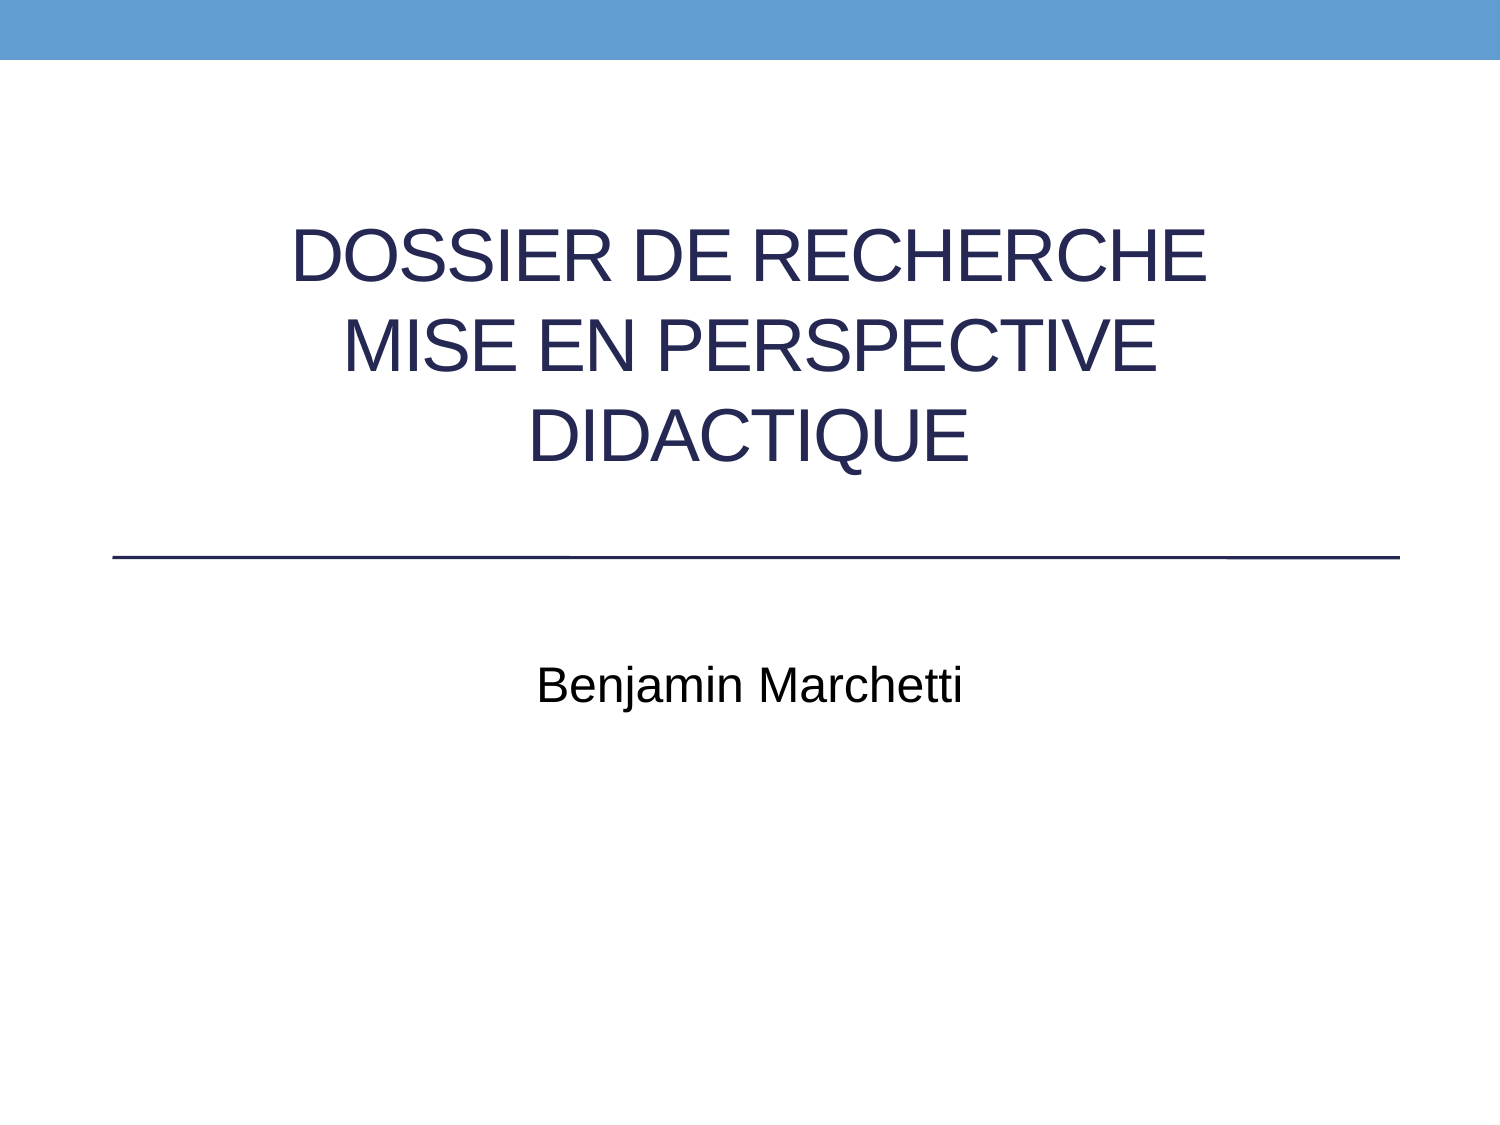

# Dossier de recherche mise en perspective didactique

Benjamin Marchetti